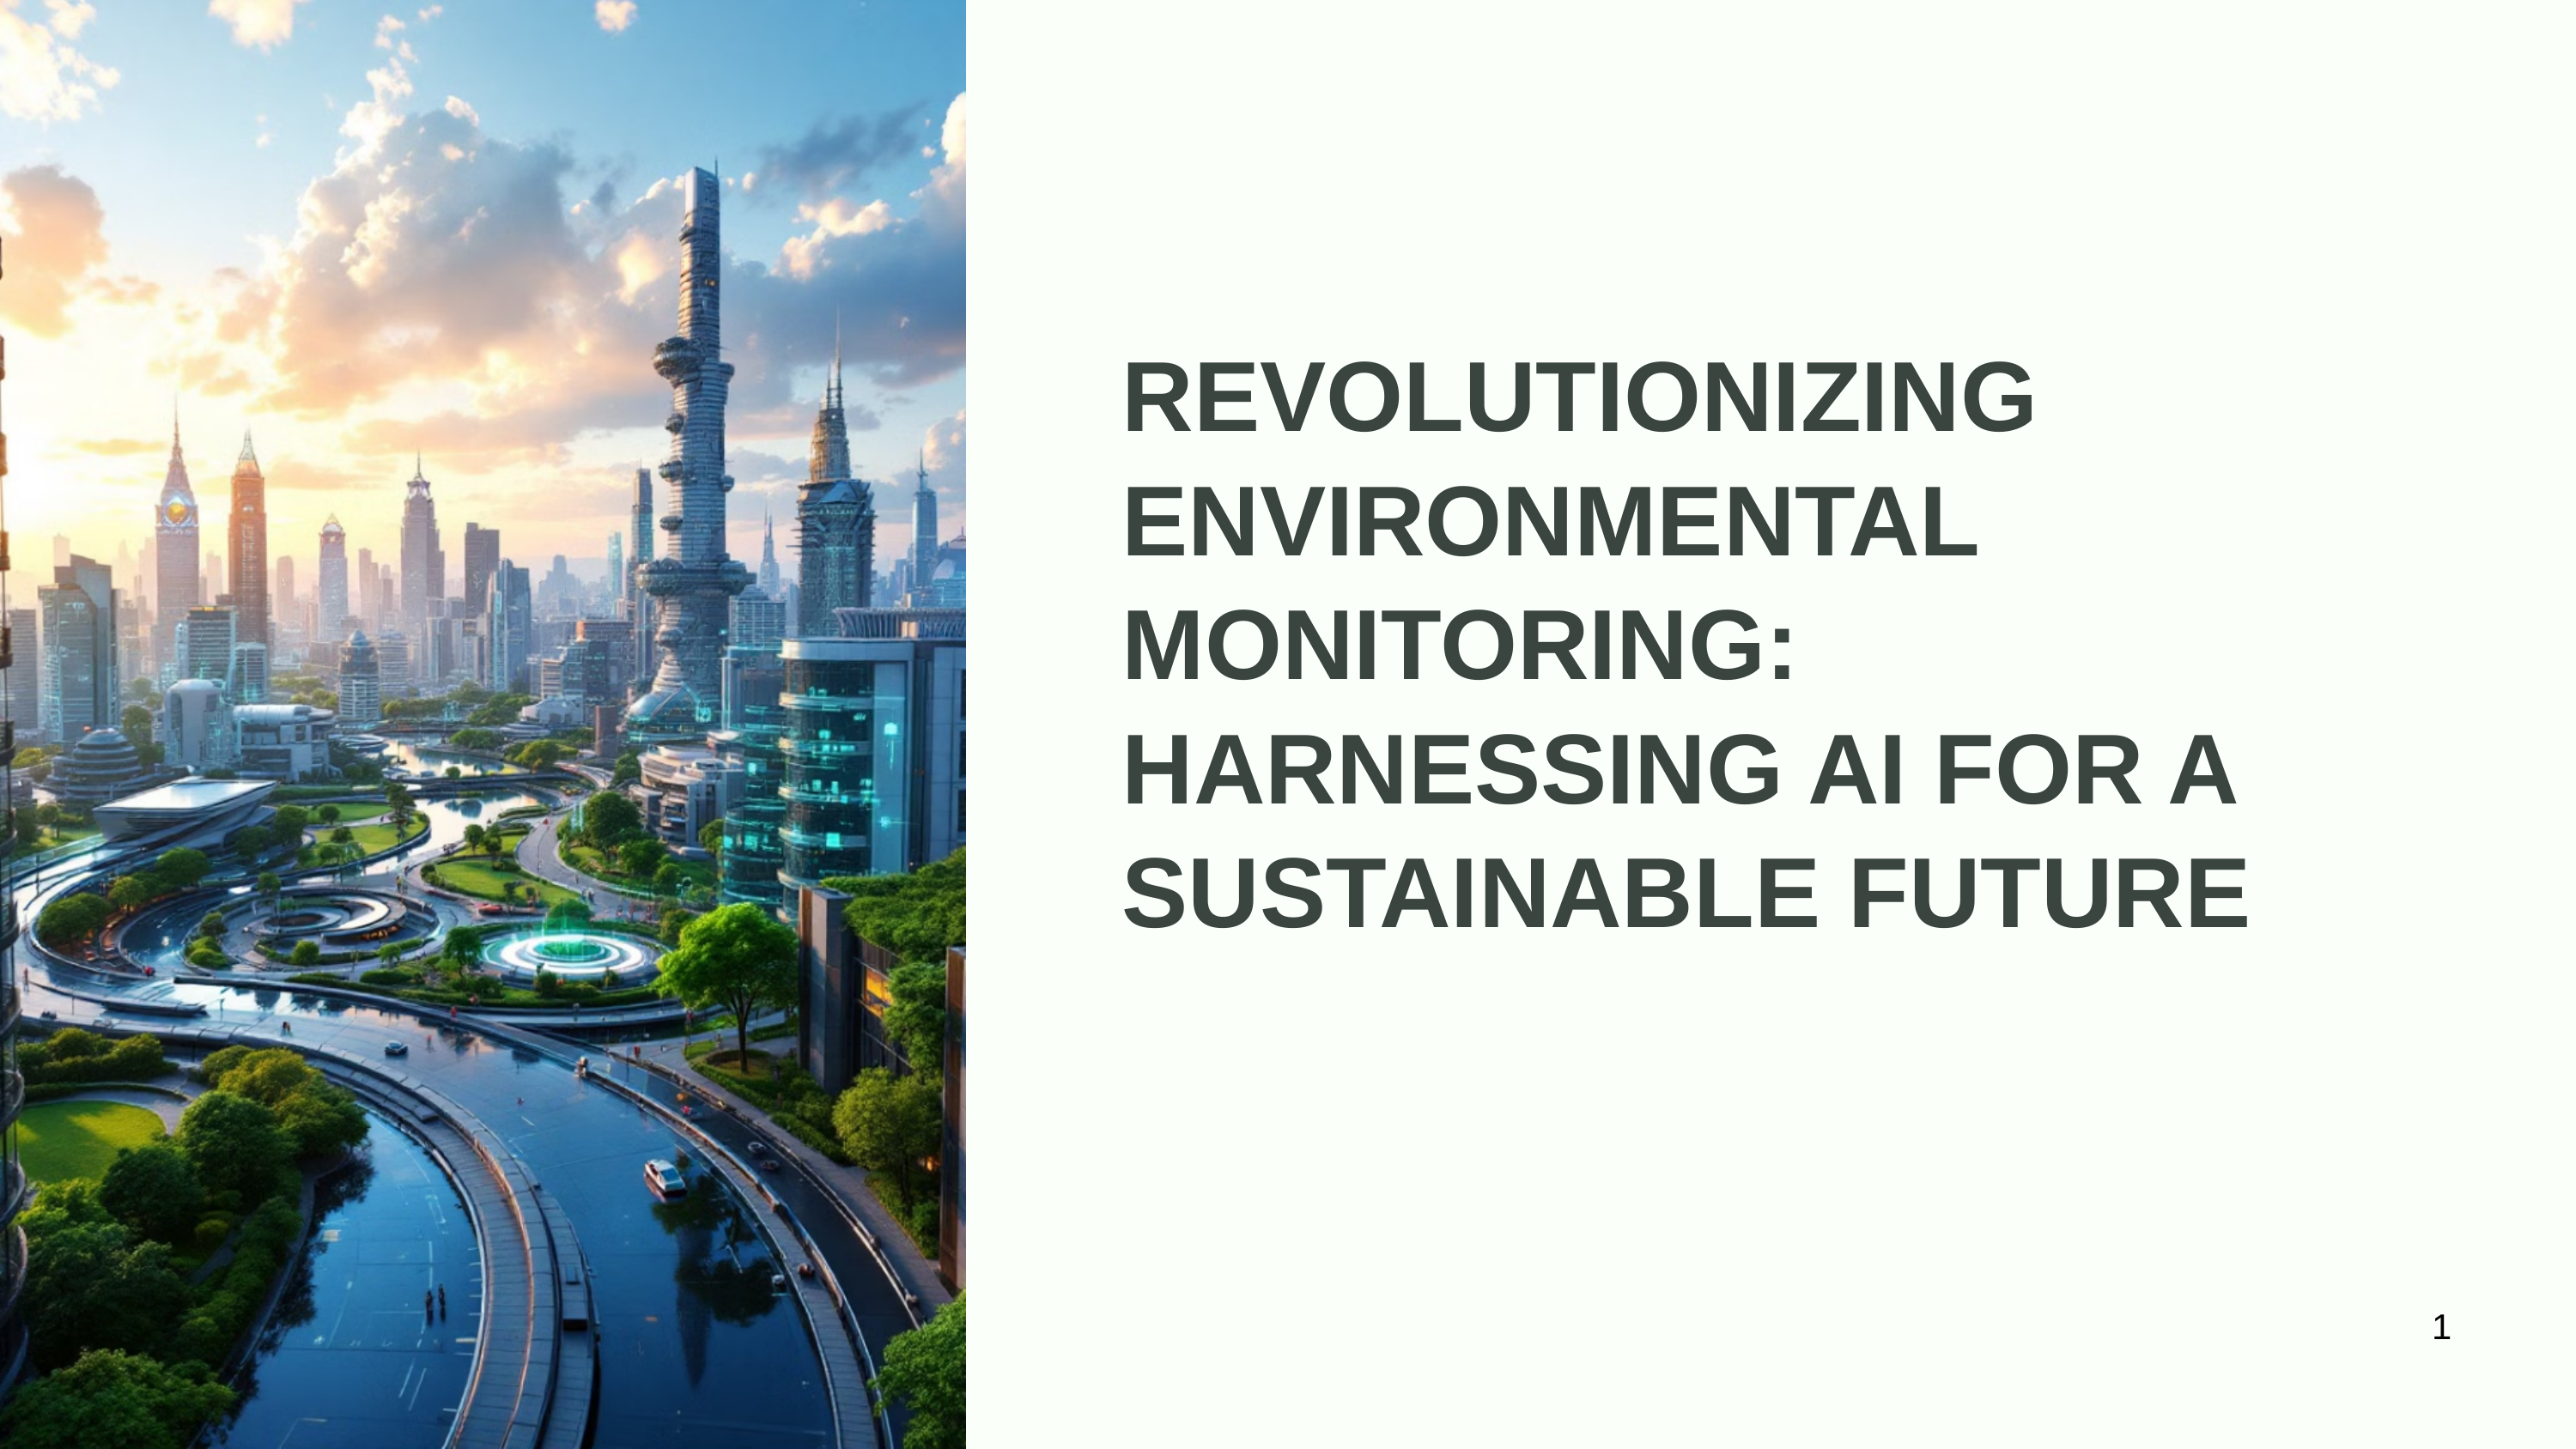

|  |  |  |
| --- | --- | --- |
|  |  |  |
|  |  |  |

Problematic statement, Aim, Introduction, Objective, Methodology, Scope, Block Diagram, Analysis Data, Results, and Conclusions.

REVOLUTIONIZING ENVIRONMENTAL MONITORING: HARNESSING AI FOR A SUSTAINABLE FUTURE

1